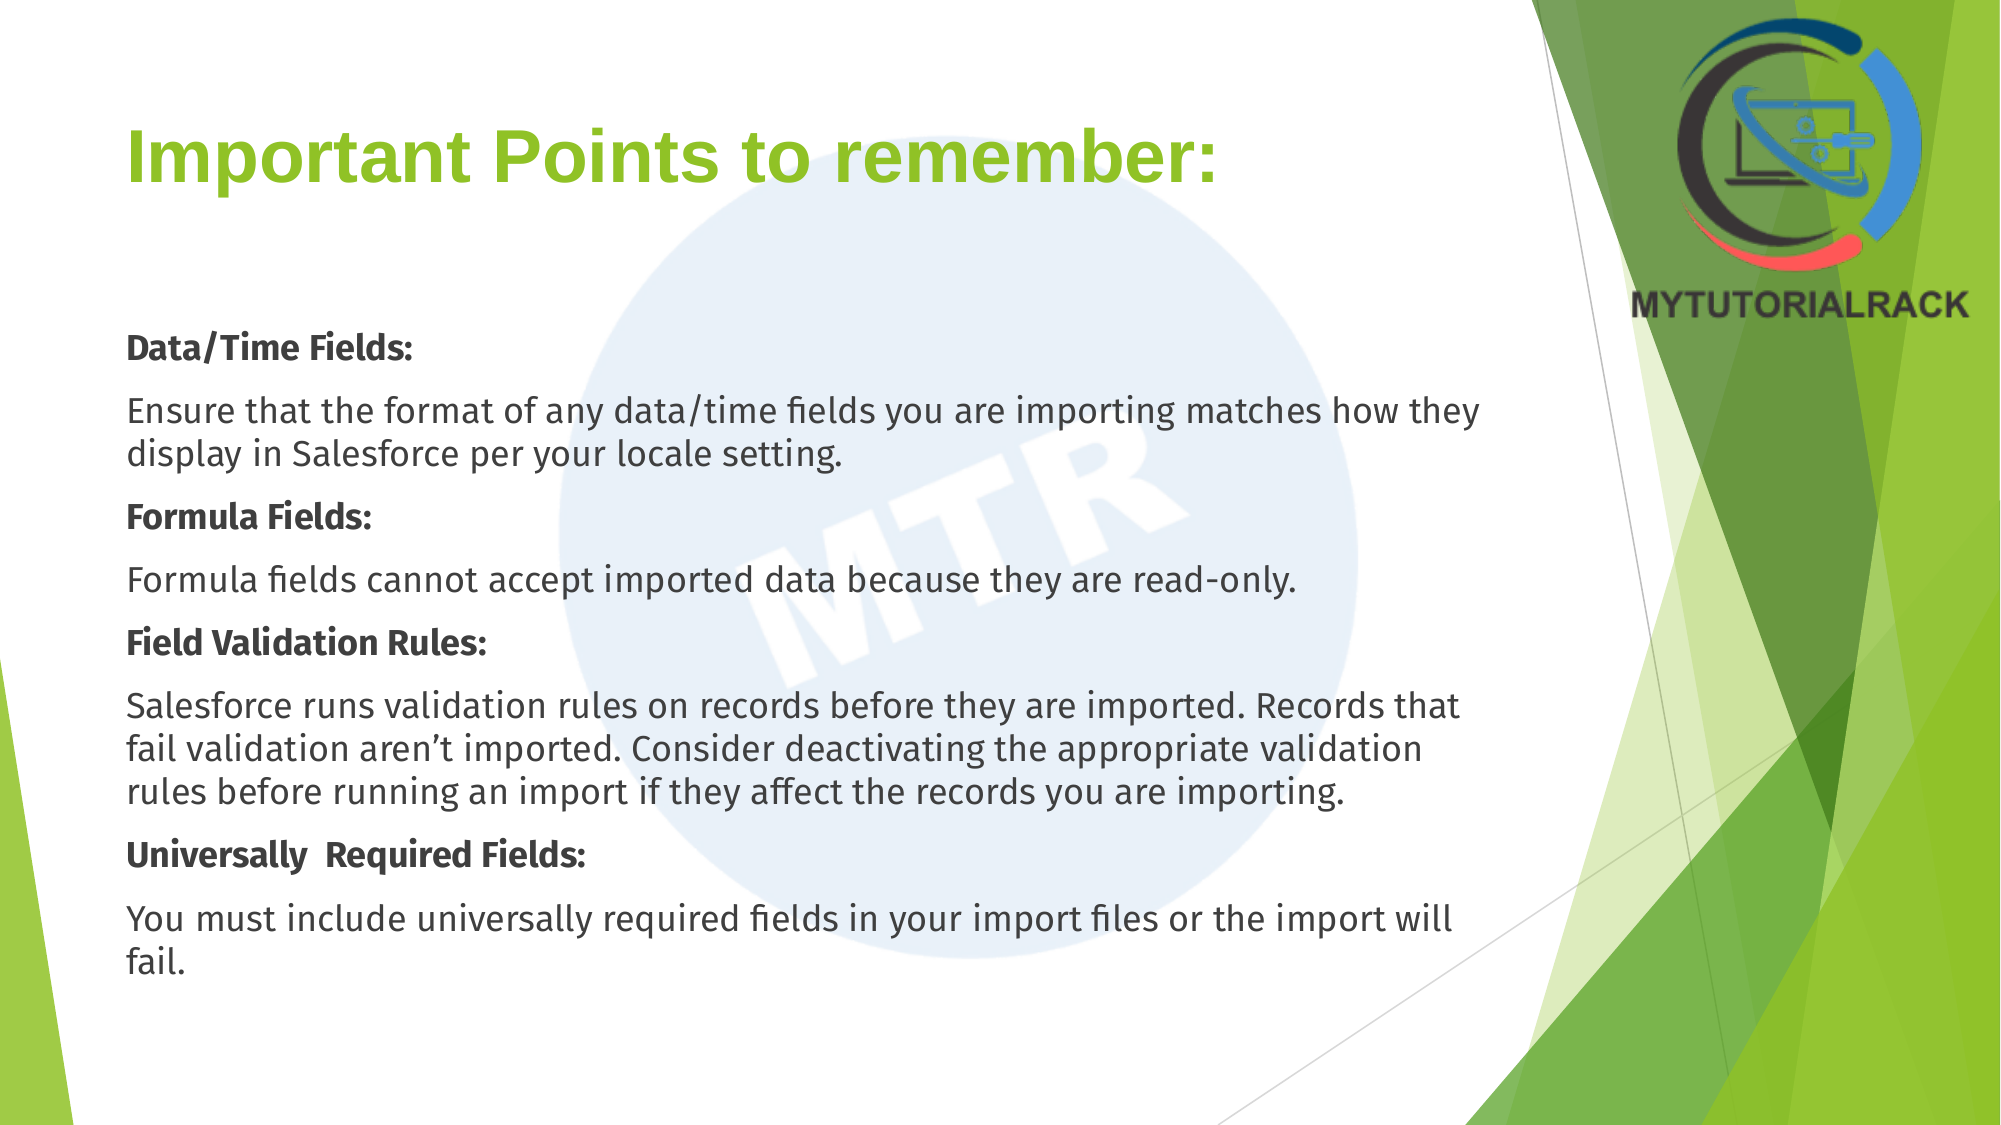

# Important Points to remember:

Data/Time Fields:
Ensure that the format of any data/time fields you are importing matches how they display in Salesforce per your locale setting.
Formula Fields:
Formula fields cannot accept imported data because they are read-only.
Field Validation Rules:
Salesforce runs validation rules on records before they are imported. Records that fail validation aren’t imported. Consider deactivating the appropriate validation rules before running an import if they affect the records you are importing.
Universally  Required Fields:
You must include universally required fields in your import files or the import will fail.